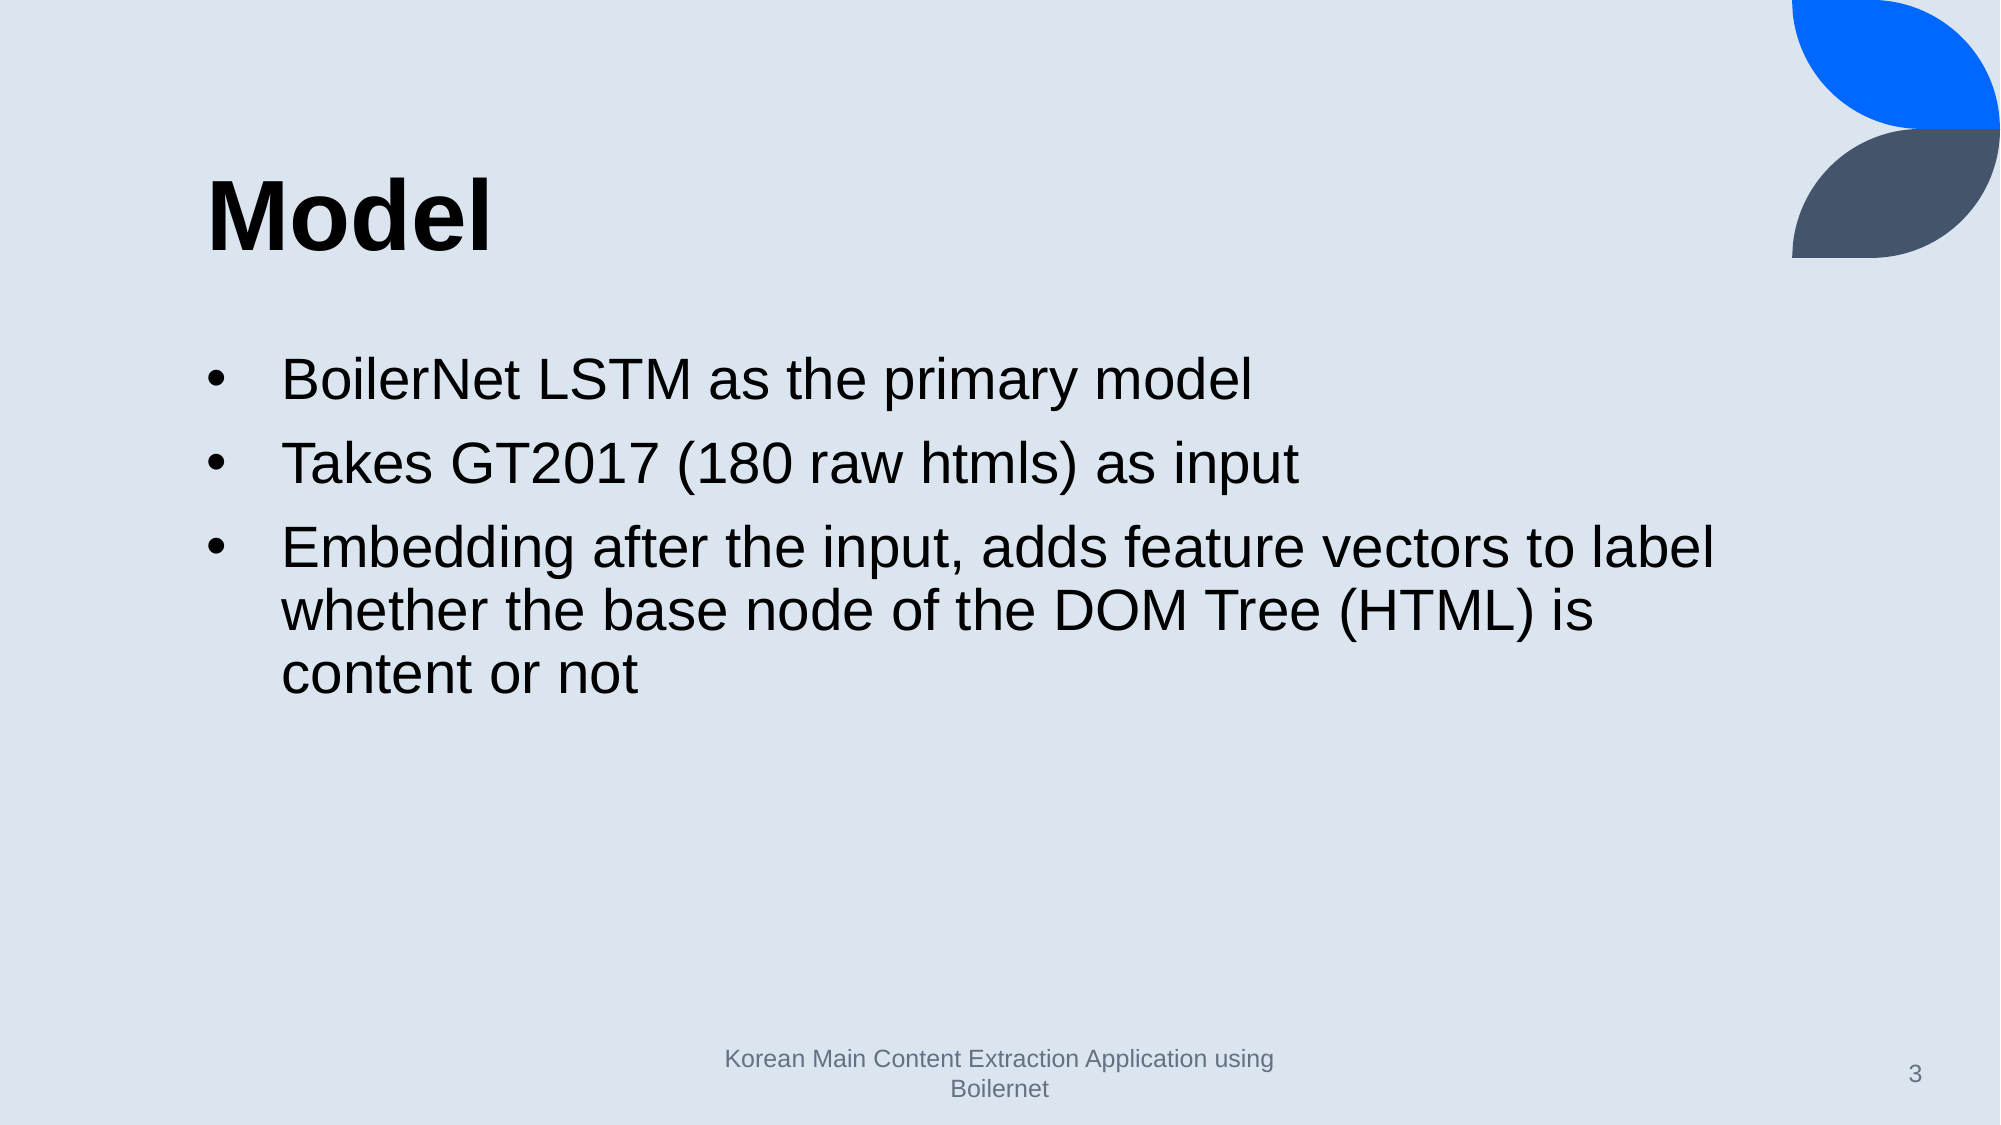

# Model
BoilerNet LSTM as the primary model
Takes GT2017 (180 raw htmls) as input
Embedding after the input, adds feature vectors to label whether the base node of the DOM Tree (HTML) is content or not

Korean Main Content Extraction Application using Boilernet
3